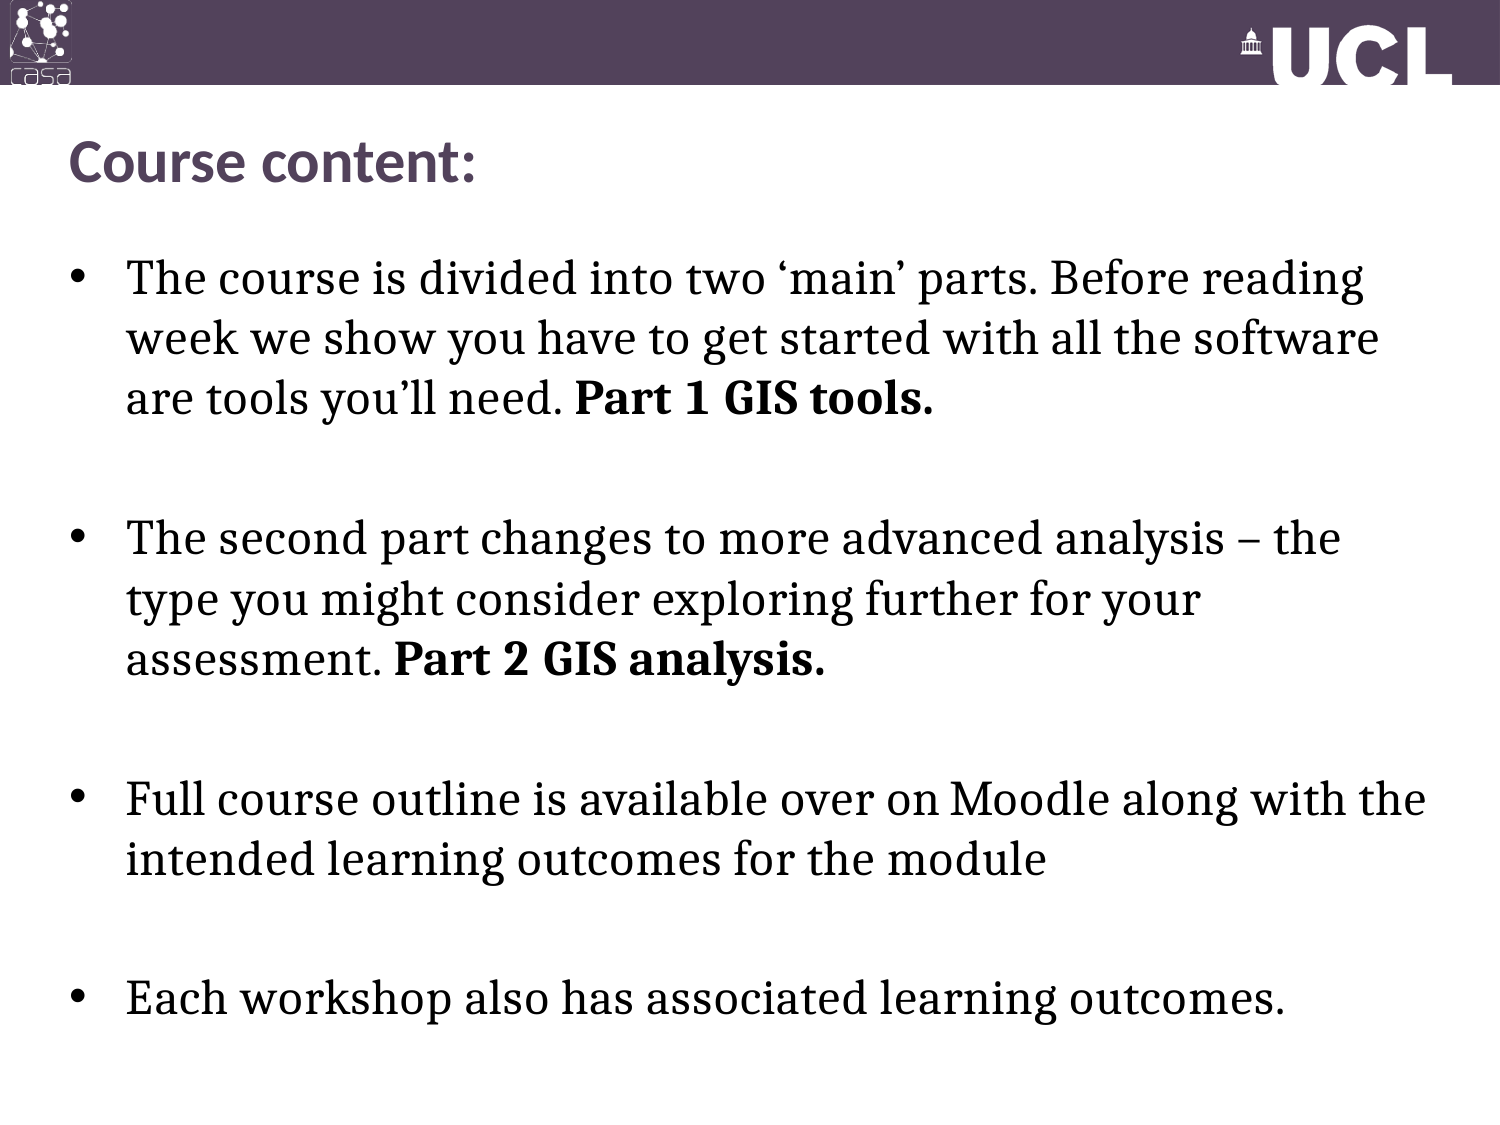

Course content:
The course is divided into two ‘main’ parts. Before reading week we show you have to get started with all the software are tools you’ll need. Part 1 GIS tools.

The second part changes to more advanced analysis – the type you might consider exploring further for your assessment. Part 2 GIS analysis.

Full course outline is available over on Moodle along with the intended learning outcomes for the module

Each workshop also has associated learning outcomes.